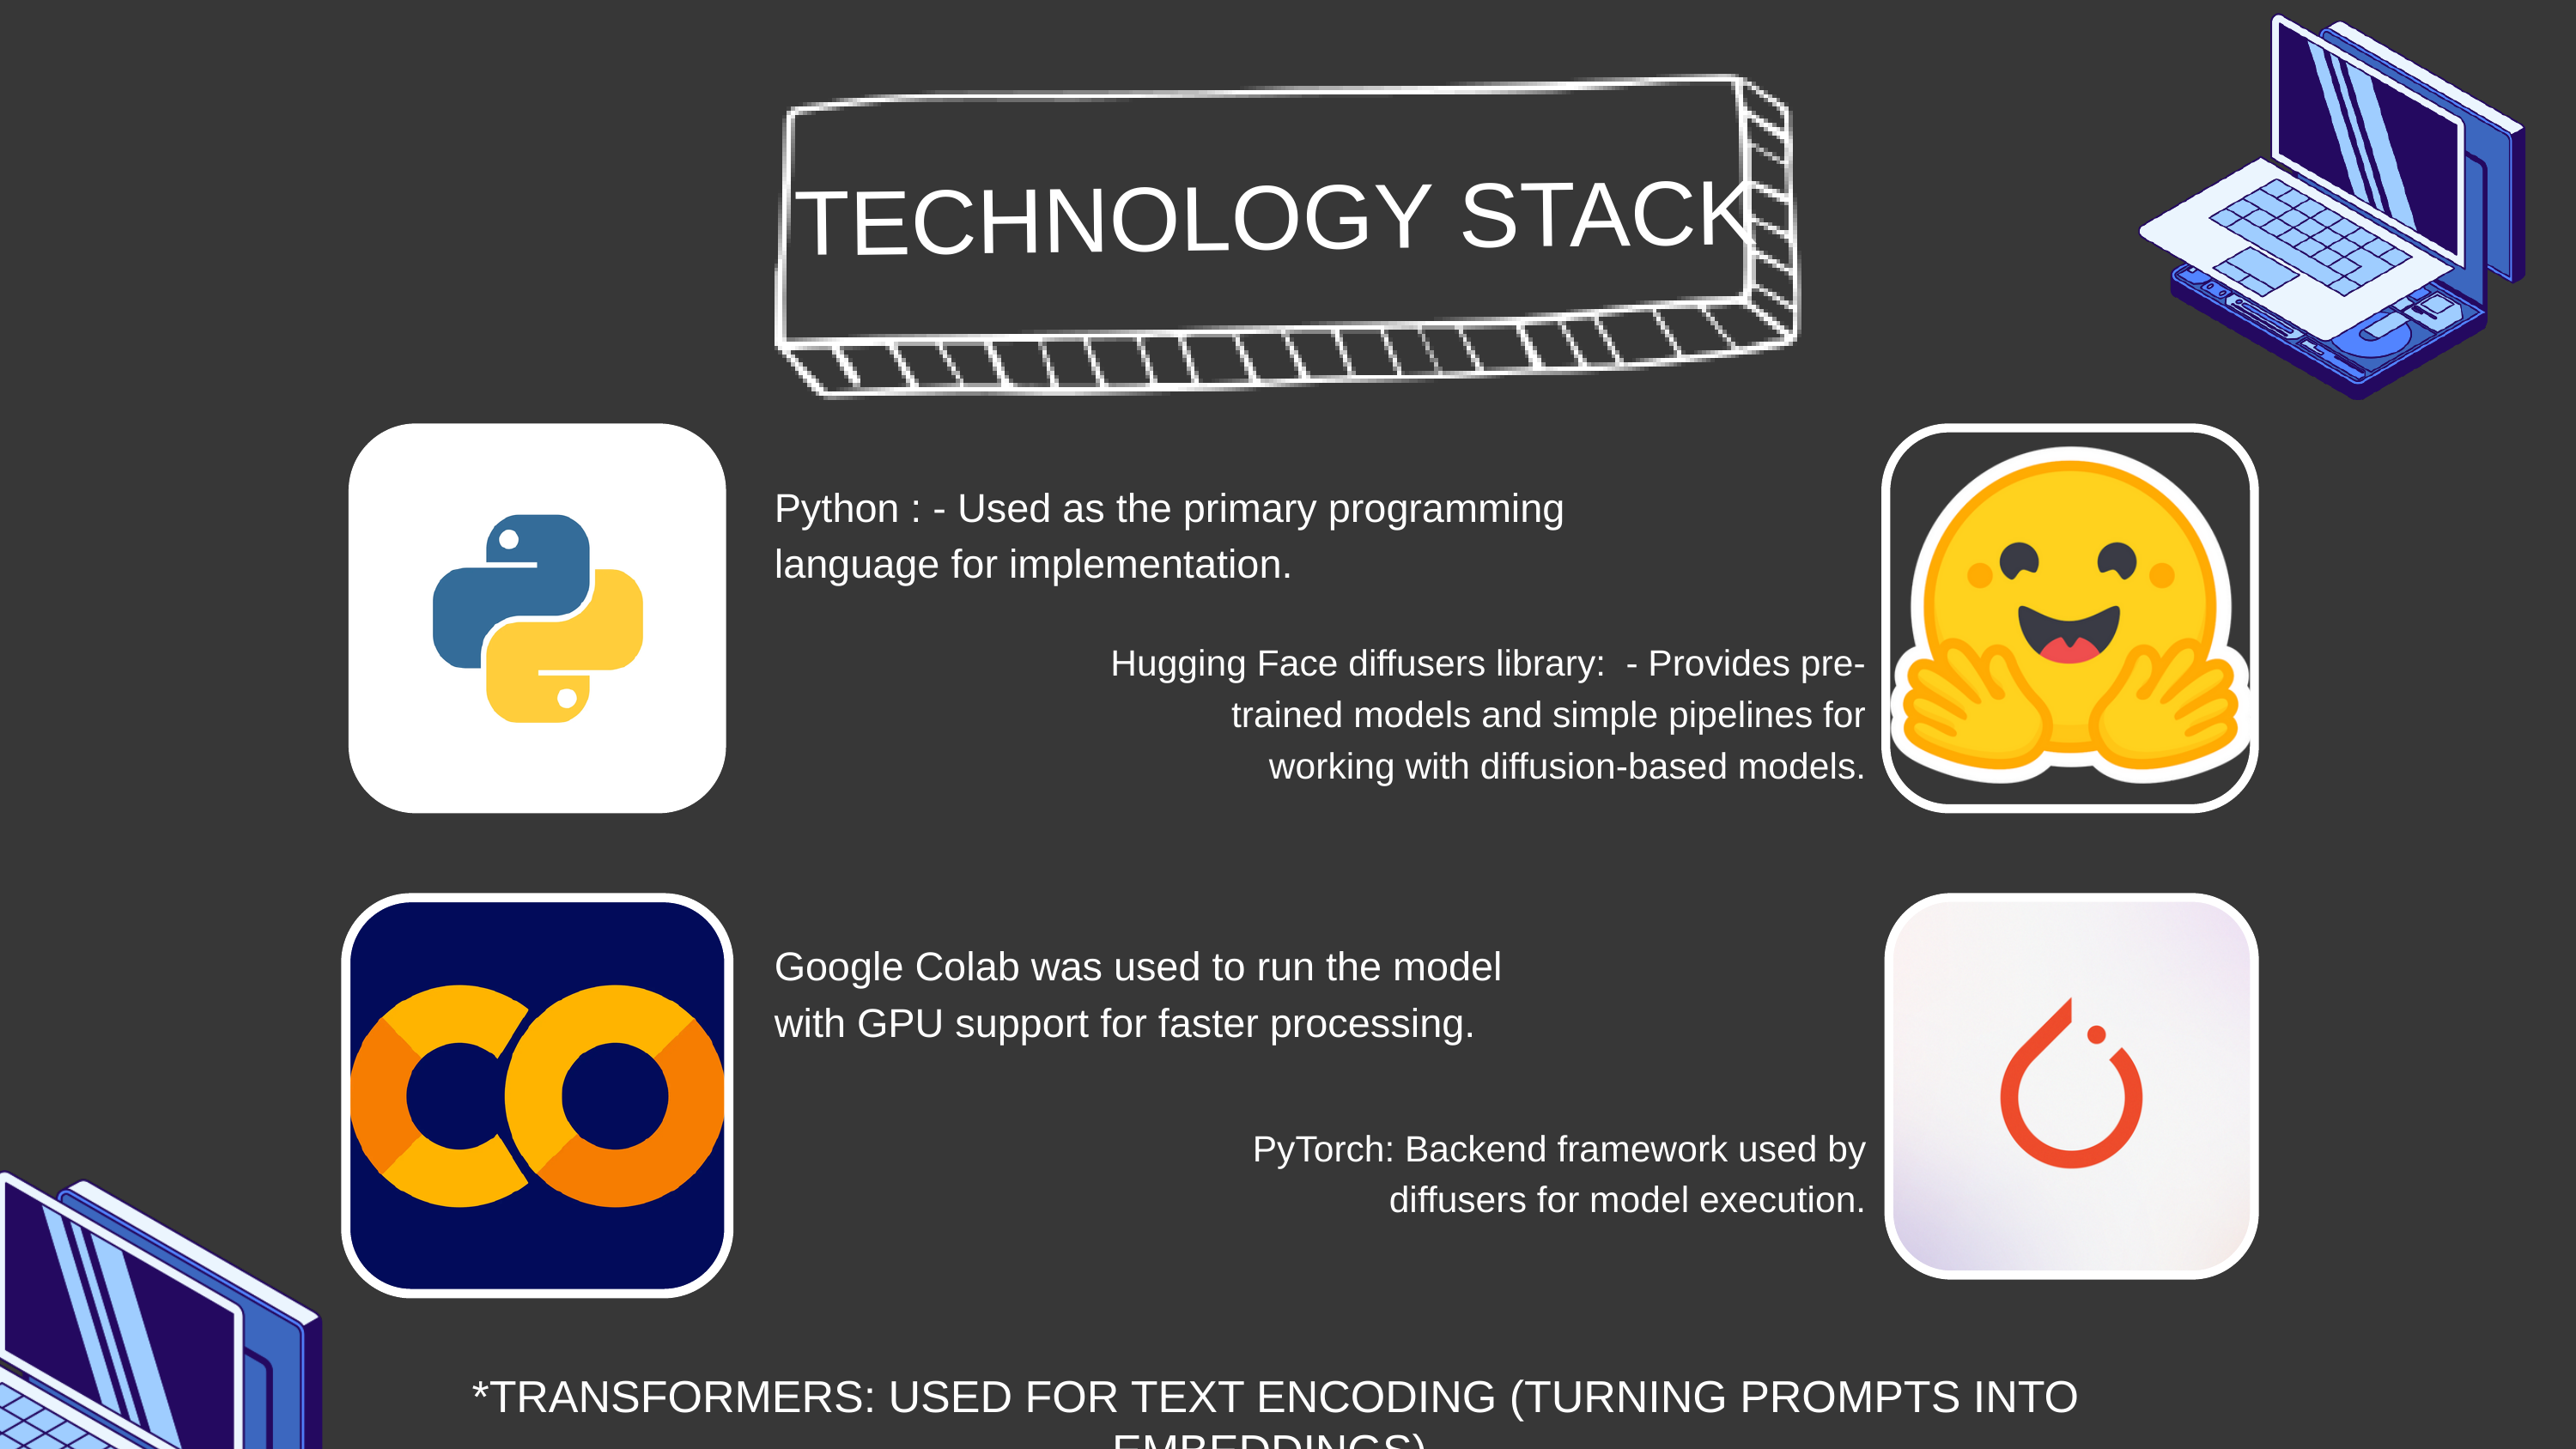

TECHNOLOGY STACK

Python : - Used as the primary programming language for implementation.
Hugging Face diffusers library:  - Provides pre-trained models and simple pipelines for working with diffusion-based models.

Google Colab was used to run the model with GPU support for faster processing.

PyTorch: Backend framework used by diffusers for model execution.

*TRANSFORMERS: USED FOR TEXT ENCODING (TURNING PROMPTS INTO EMBEDDINGS).